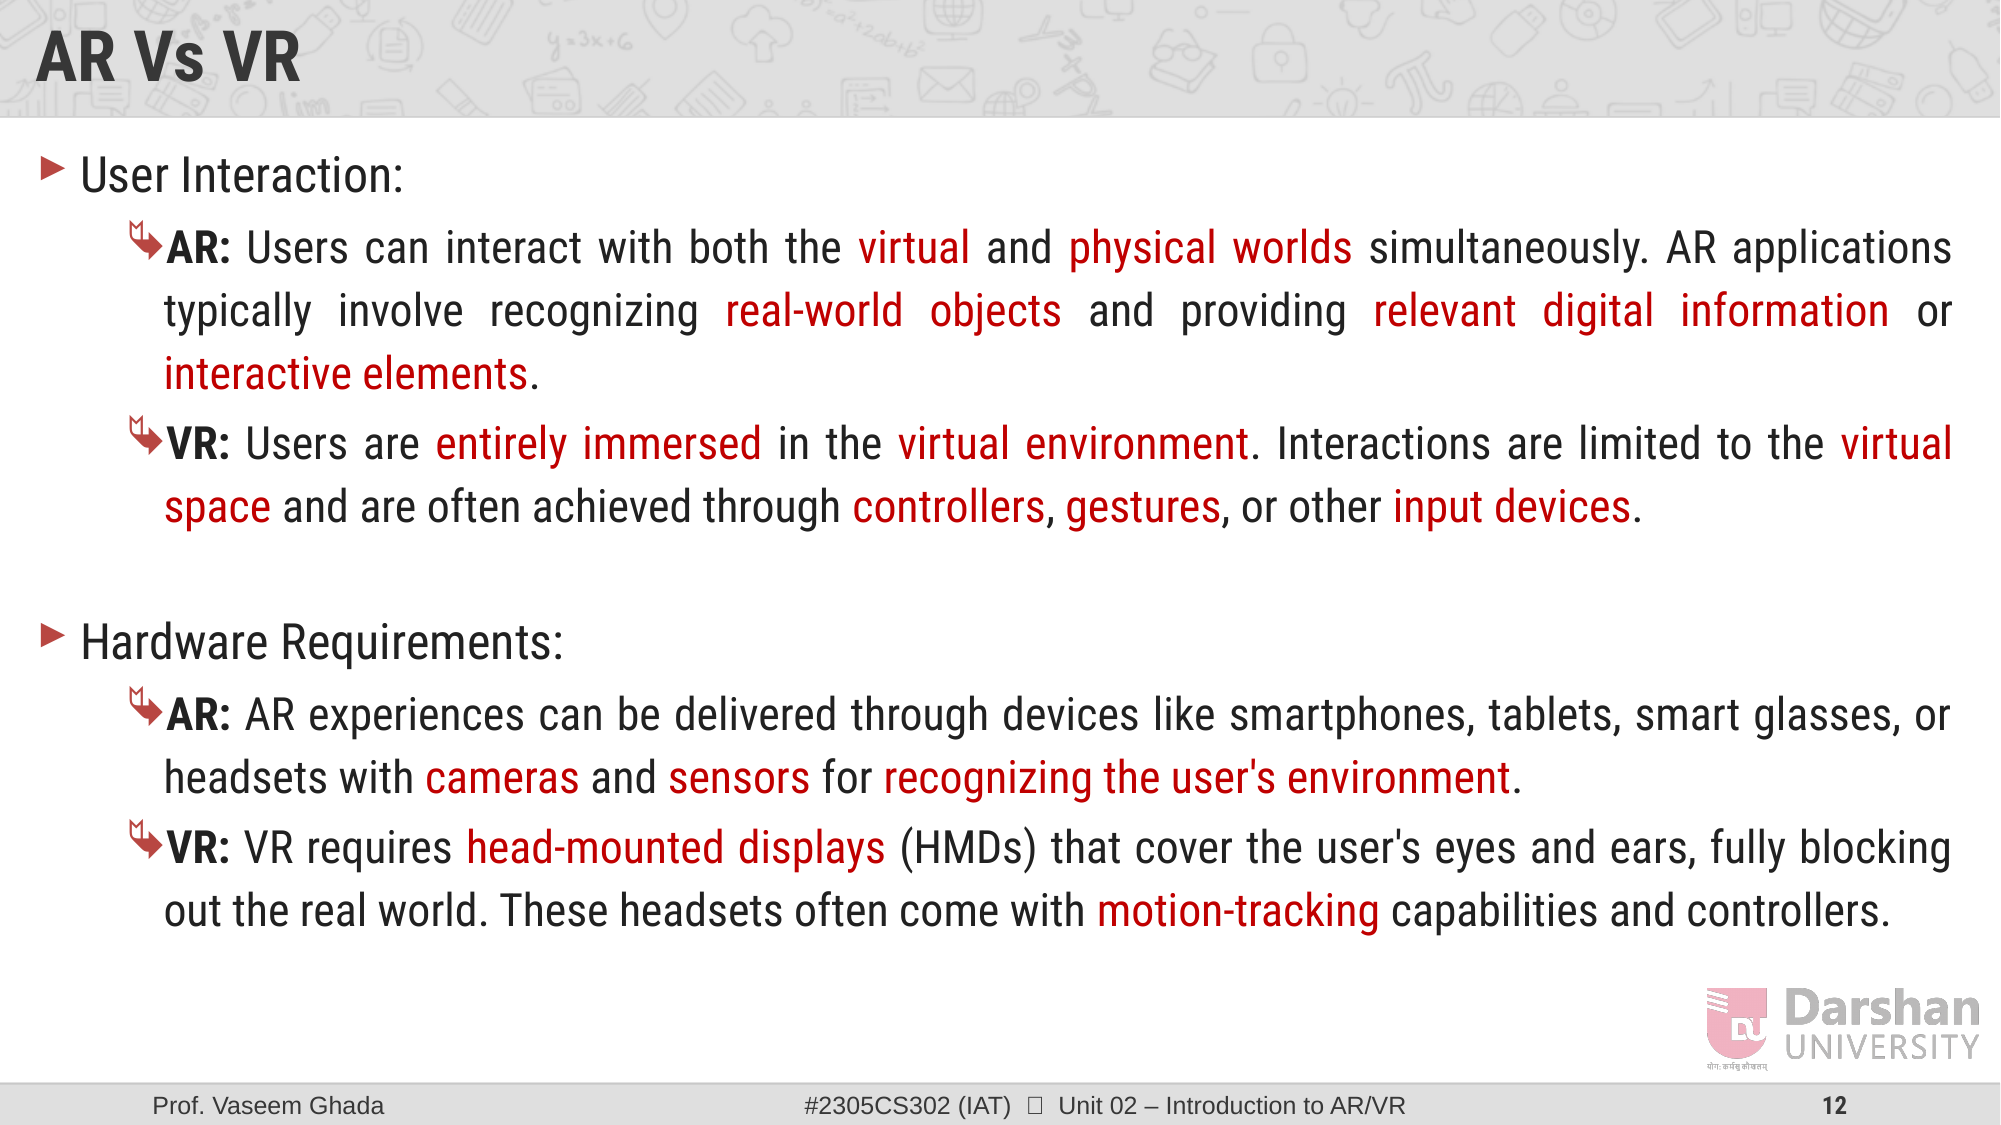

# AR Vs VR
User Interaction:
AR: Users can interact with both the virtual and physical worlds simultaneously. AR applications typically involve recognizing real-world objects and providing relevant digital information or interactive elements.
VR: Users are entirely immersed in the virtual environment. Interactions are limited to the virtual space and are often achieved through controllers, gestures, or other input devices.

Hardware Requirements:
AR: AR experiences can be delivered through devices like smartphones, tablets, smart glasses, or headsets with cameras and sensors for recognizing the user's environment.
VR: VR requires head-mounted displays (HMDs) that cover the user's eyes and ears, fully blocking out the real world. These headsets often come with motion-tracking capabilities and controllers.